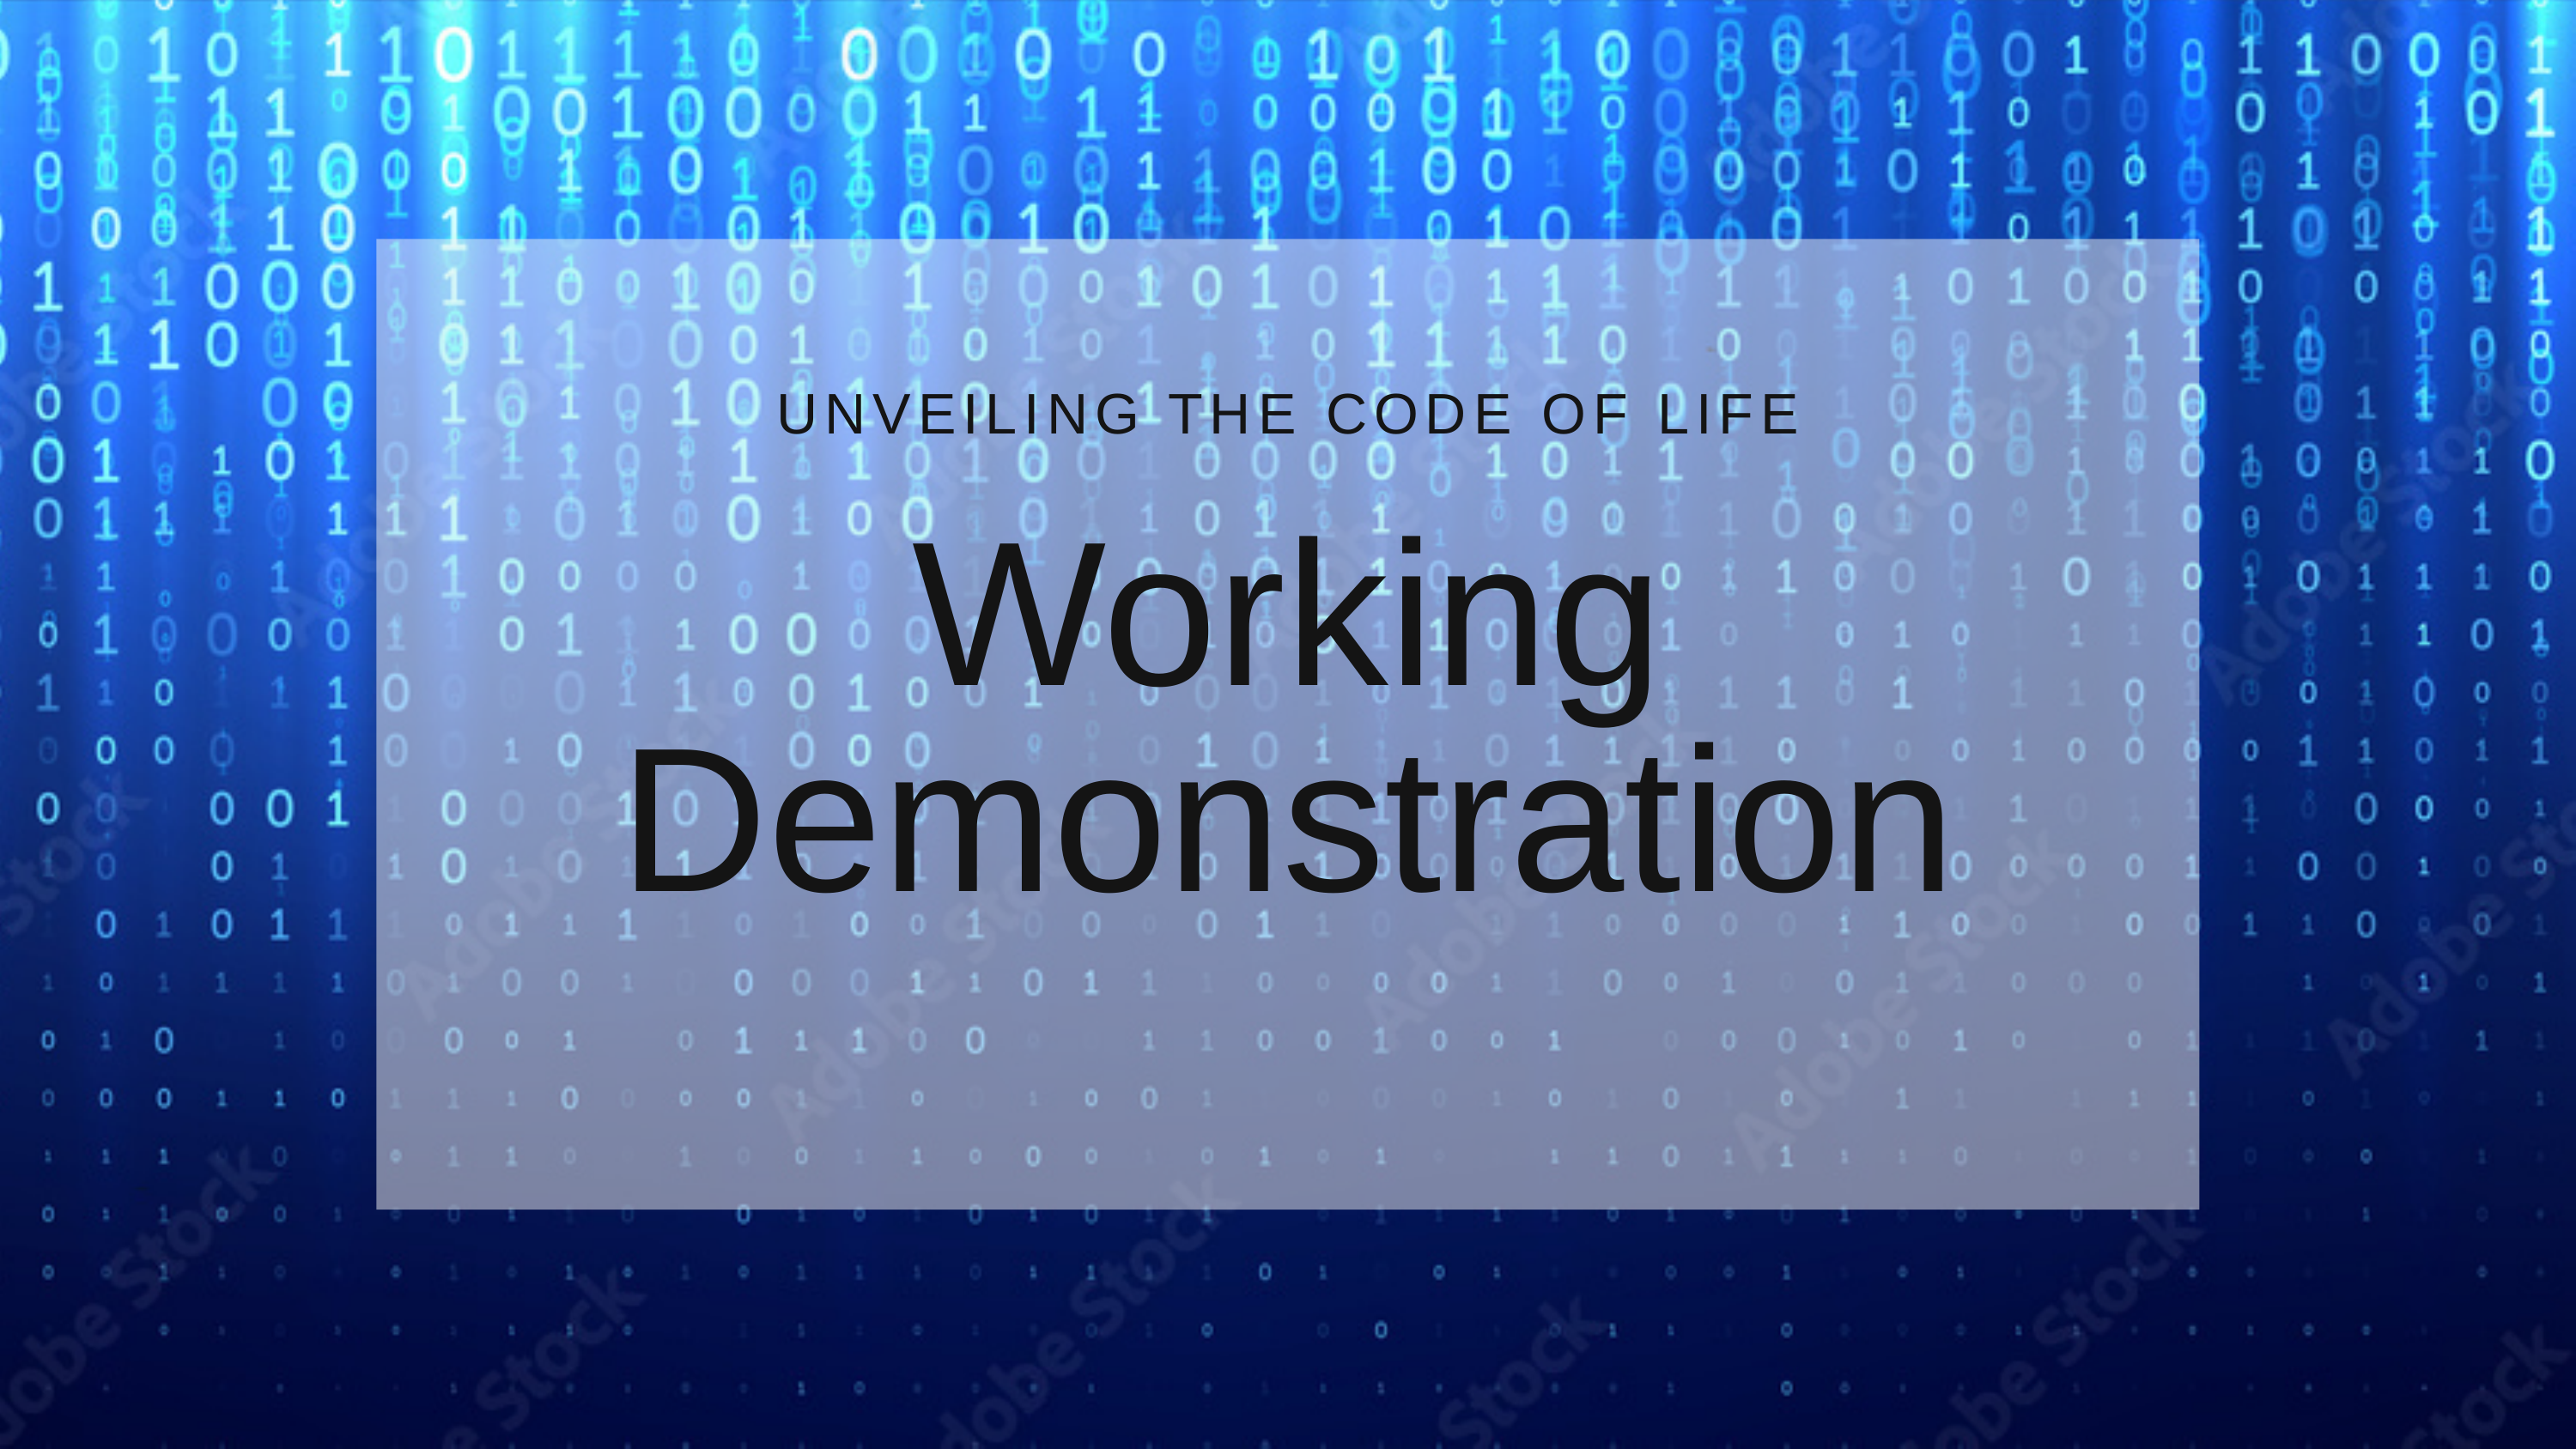

UNVEILING THE CODE OF LIFE
Working Demonstration